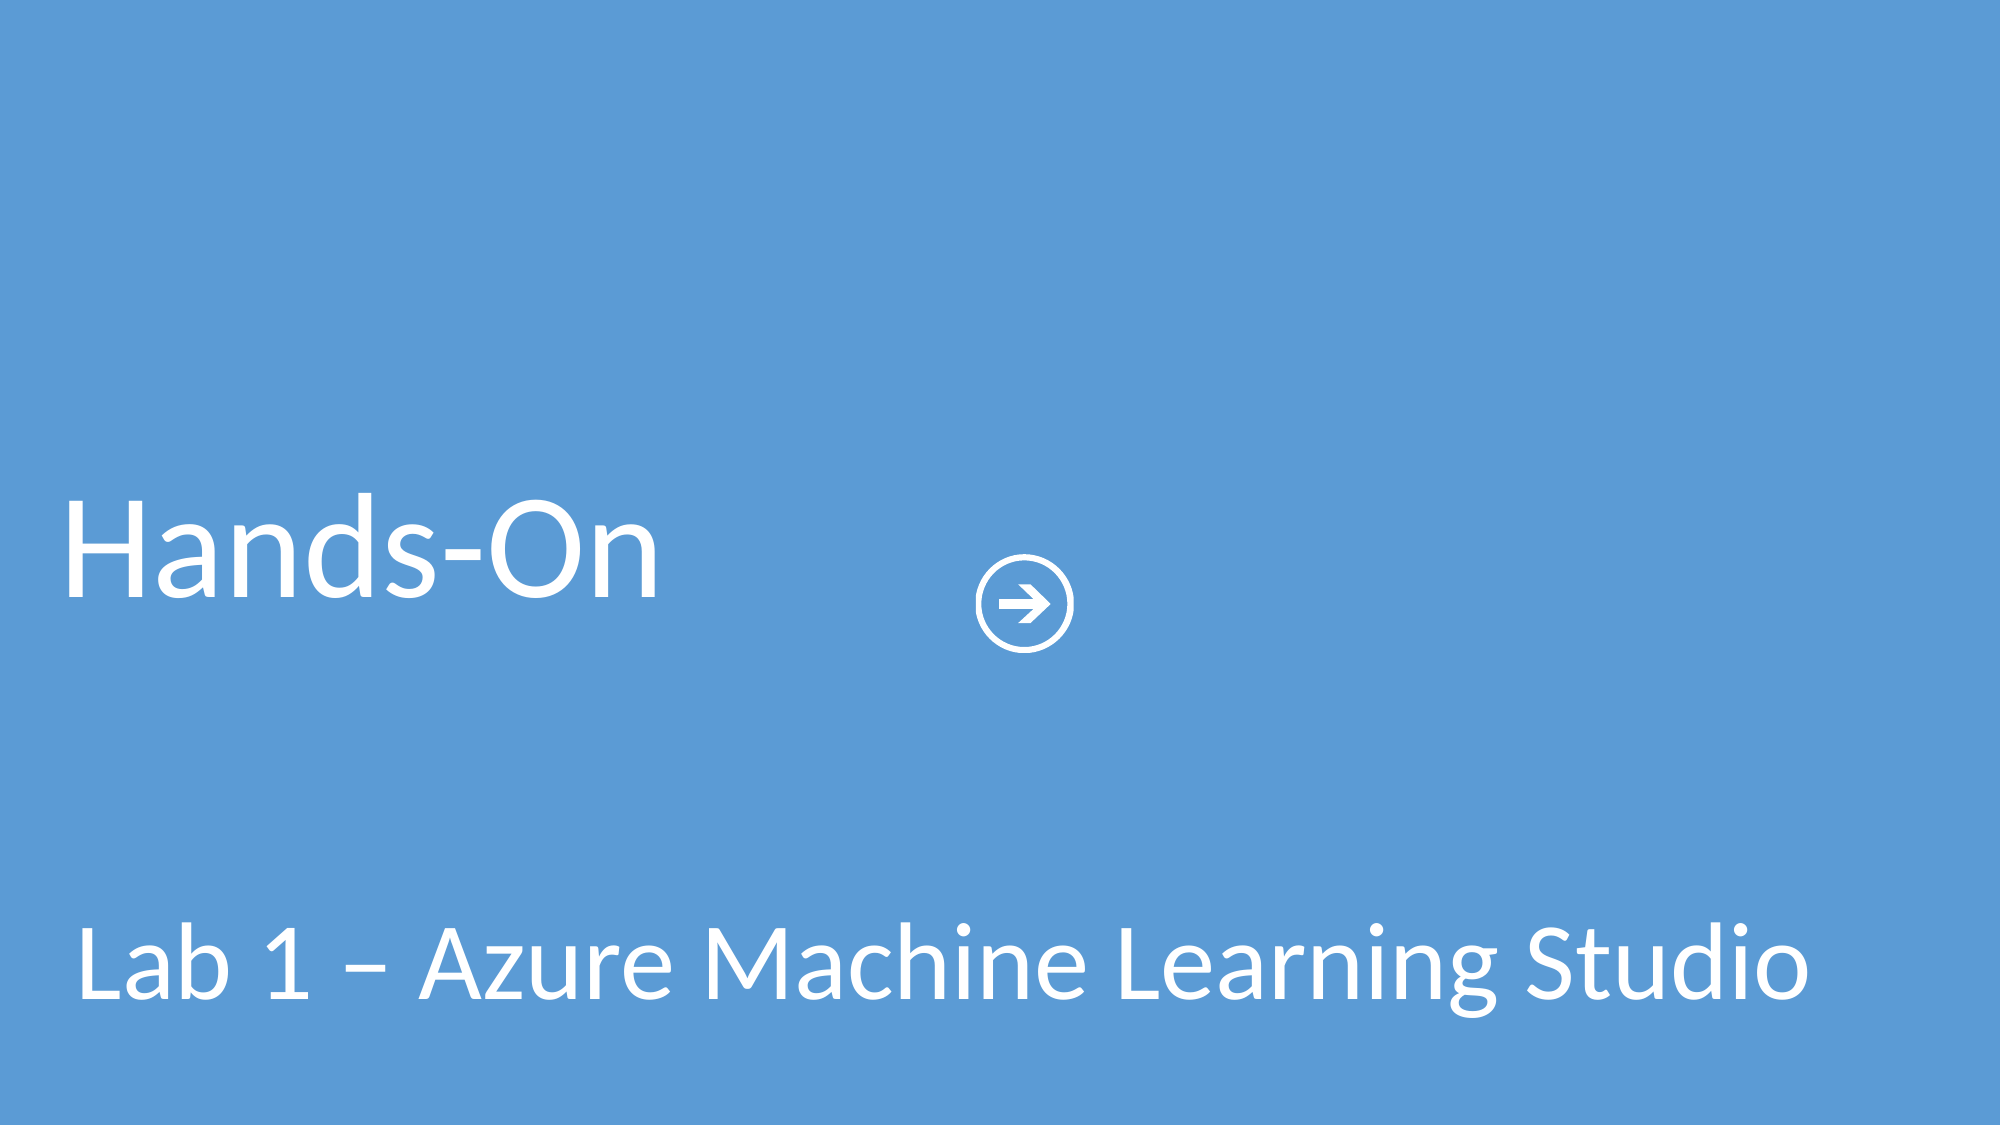

Hands-On
Lab 1 – Azure Machine Learning Studio